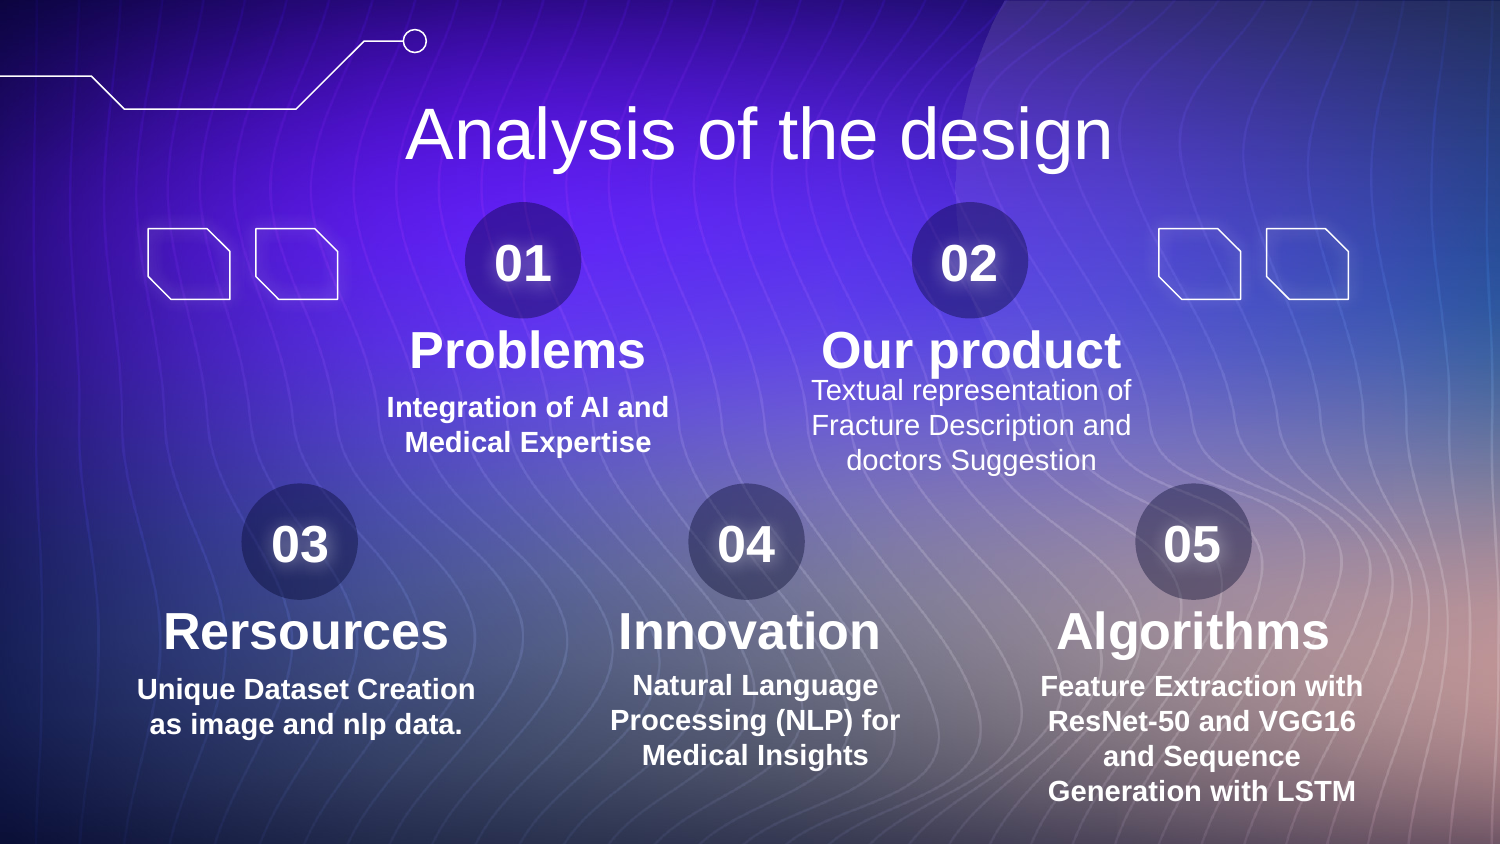

Analysis of the design

01
02

# Problems
Our product
Integration of AI and Medical Expertise
Textual representation of Fracture Description and doctors Suggestion

03
04
05
Rersources
Innovation
Algorithms
Feature Extraction with ResNet-50 and VGG16 and Sequence Generation with LSTM
Unique Dataset Creation as image and nlp data.
Natural Language Processing (NLP) for Medical Insights